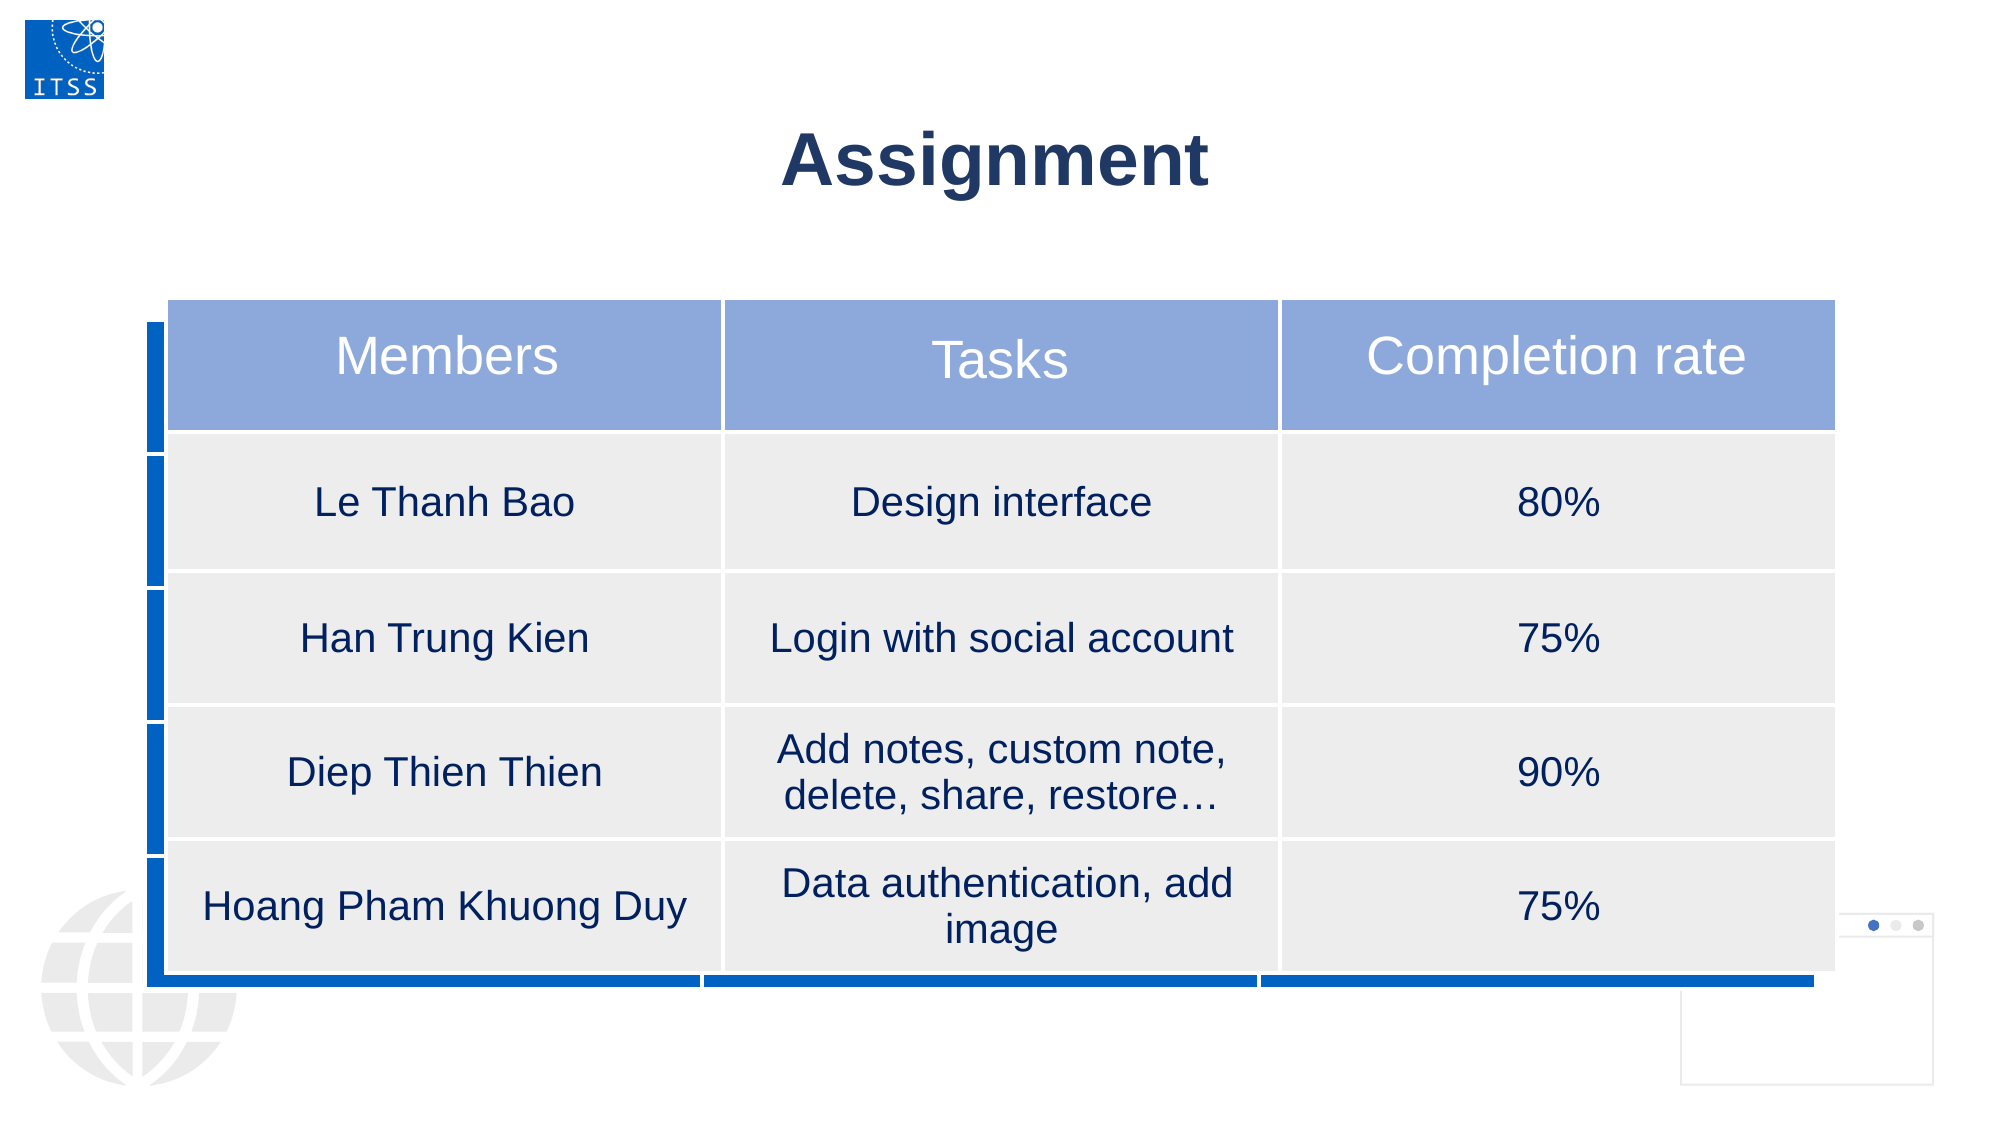

Assignment
|  |  |  |
| --- | --- | --- |
| Le Thanh Bao | Design interface | 80% |
| Han Trung Kien | Login with social account | 75% |
| Diep Thien Thien | Add notes, custom note, delete, share, restore… | 90% |
| Hoang Pham Khuong Duy | Data authentication, add image | 75% |
|  |  |  |
| --- | --- | --- |
|  |  |  |
|  |  |  |
|  |  |  |
|  |  |  |
Completion rate
Members
Tasks